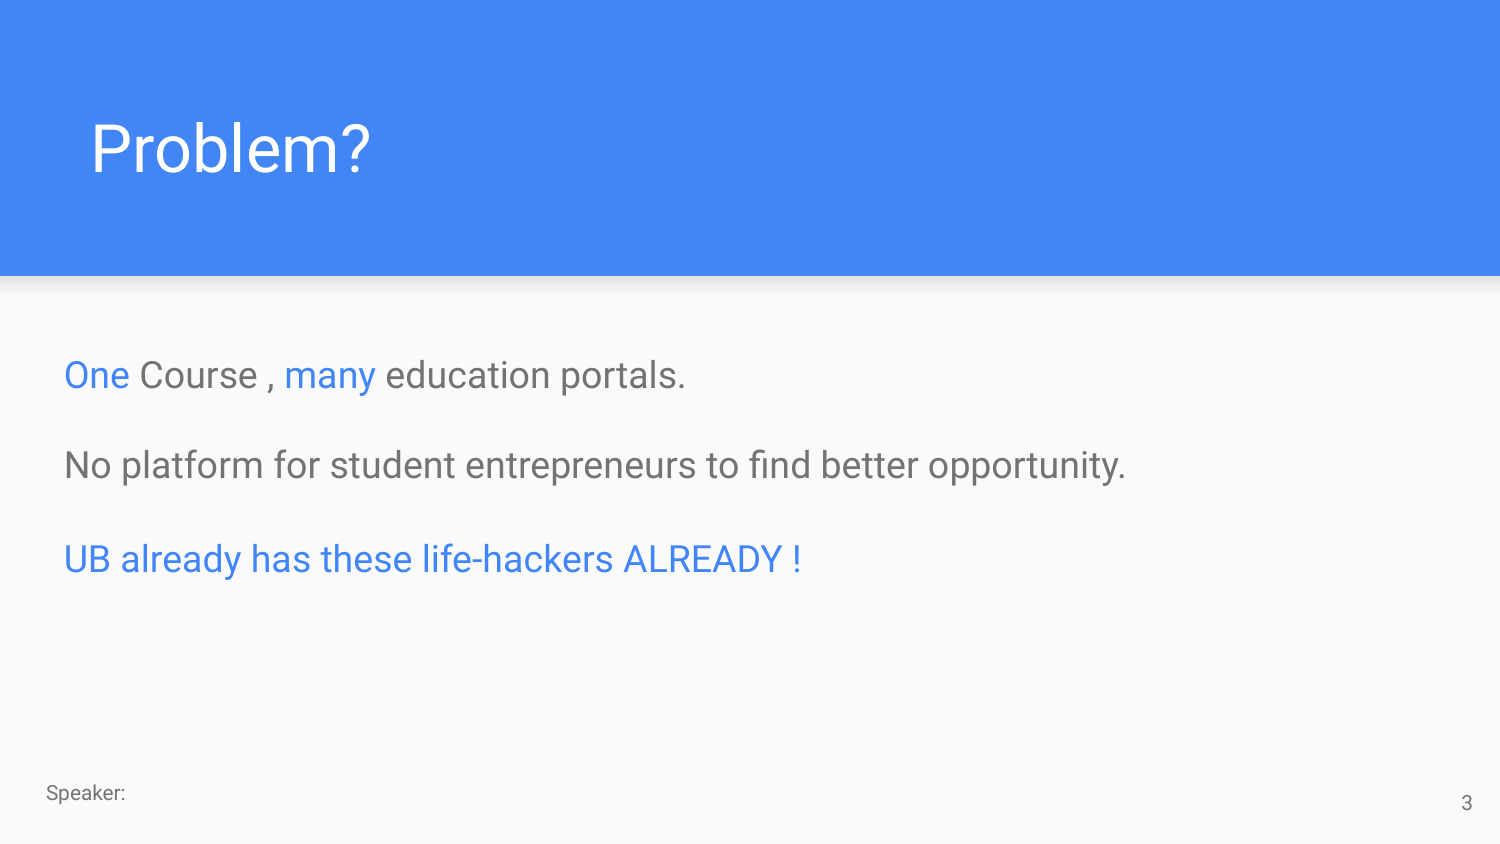

# Problem?
One Course , many education portals.
No platform for student entrepreneurs to find better opportunity.
UB already has these life-hackers ALREADY !
Speaker:
3